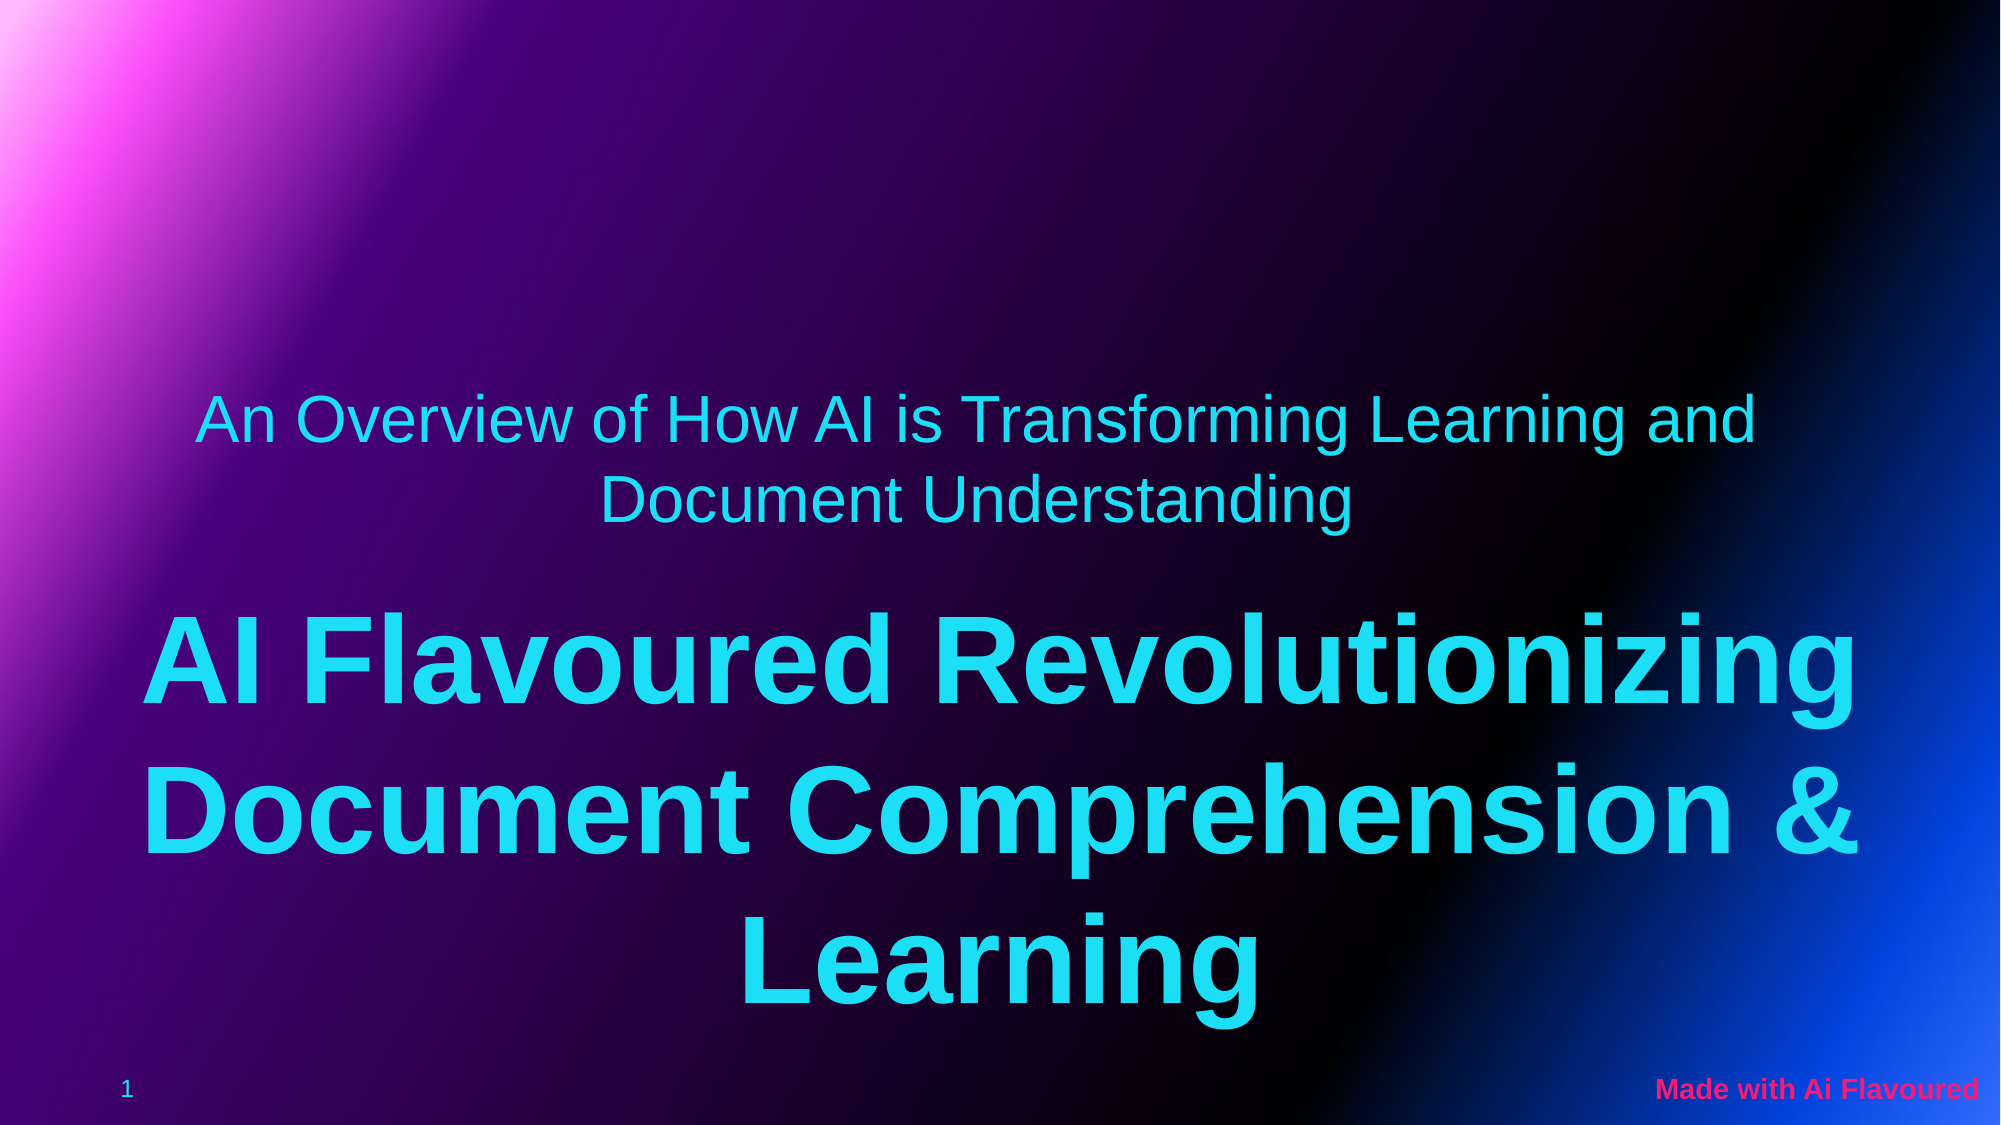

An Overview of How AI is Transforming Learning and Document Understanding
AI Flavoured Revolutionizing Document Comprehension & Learning
1